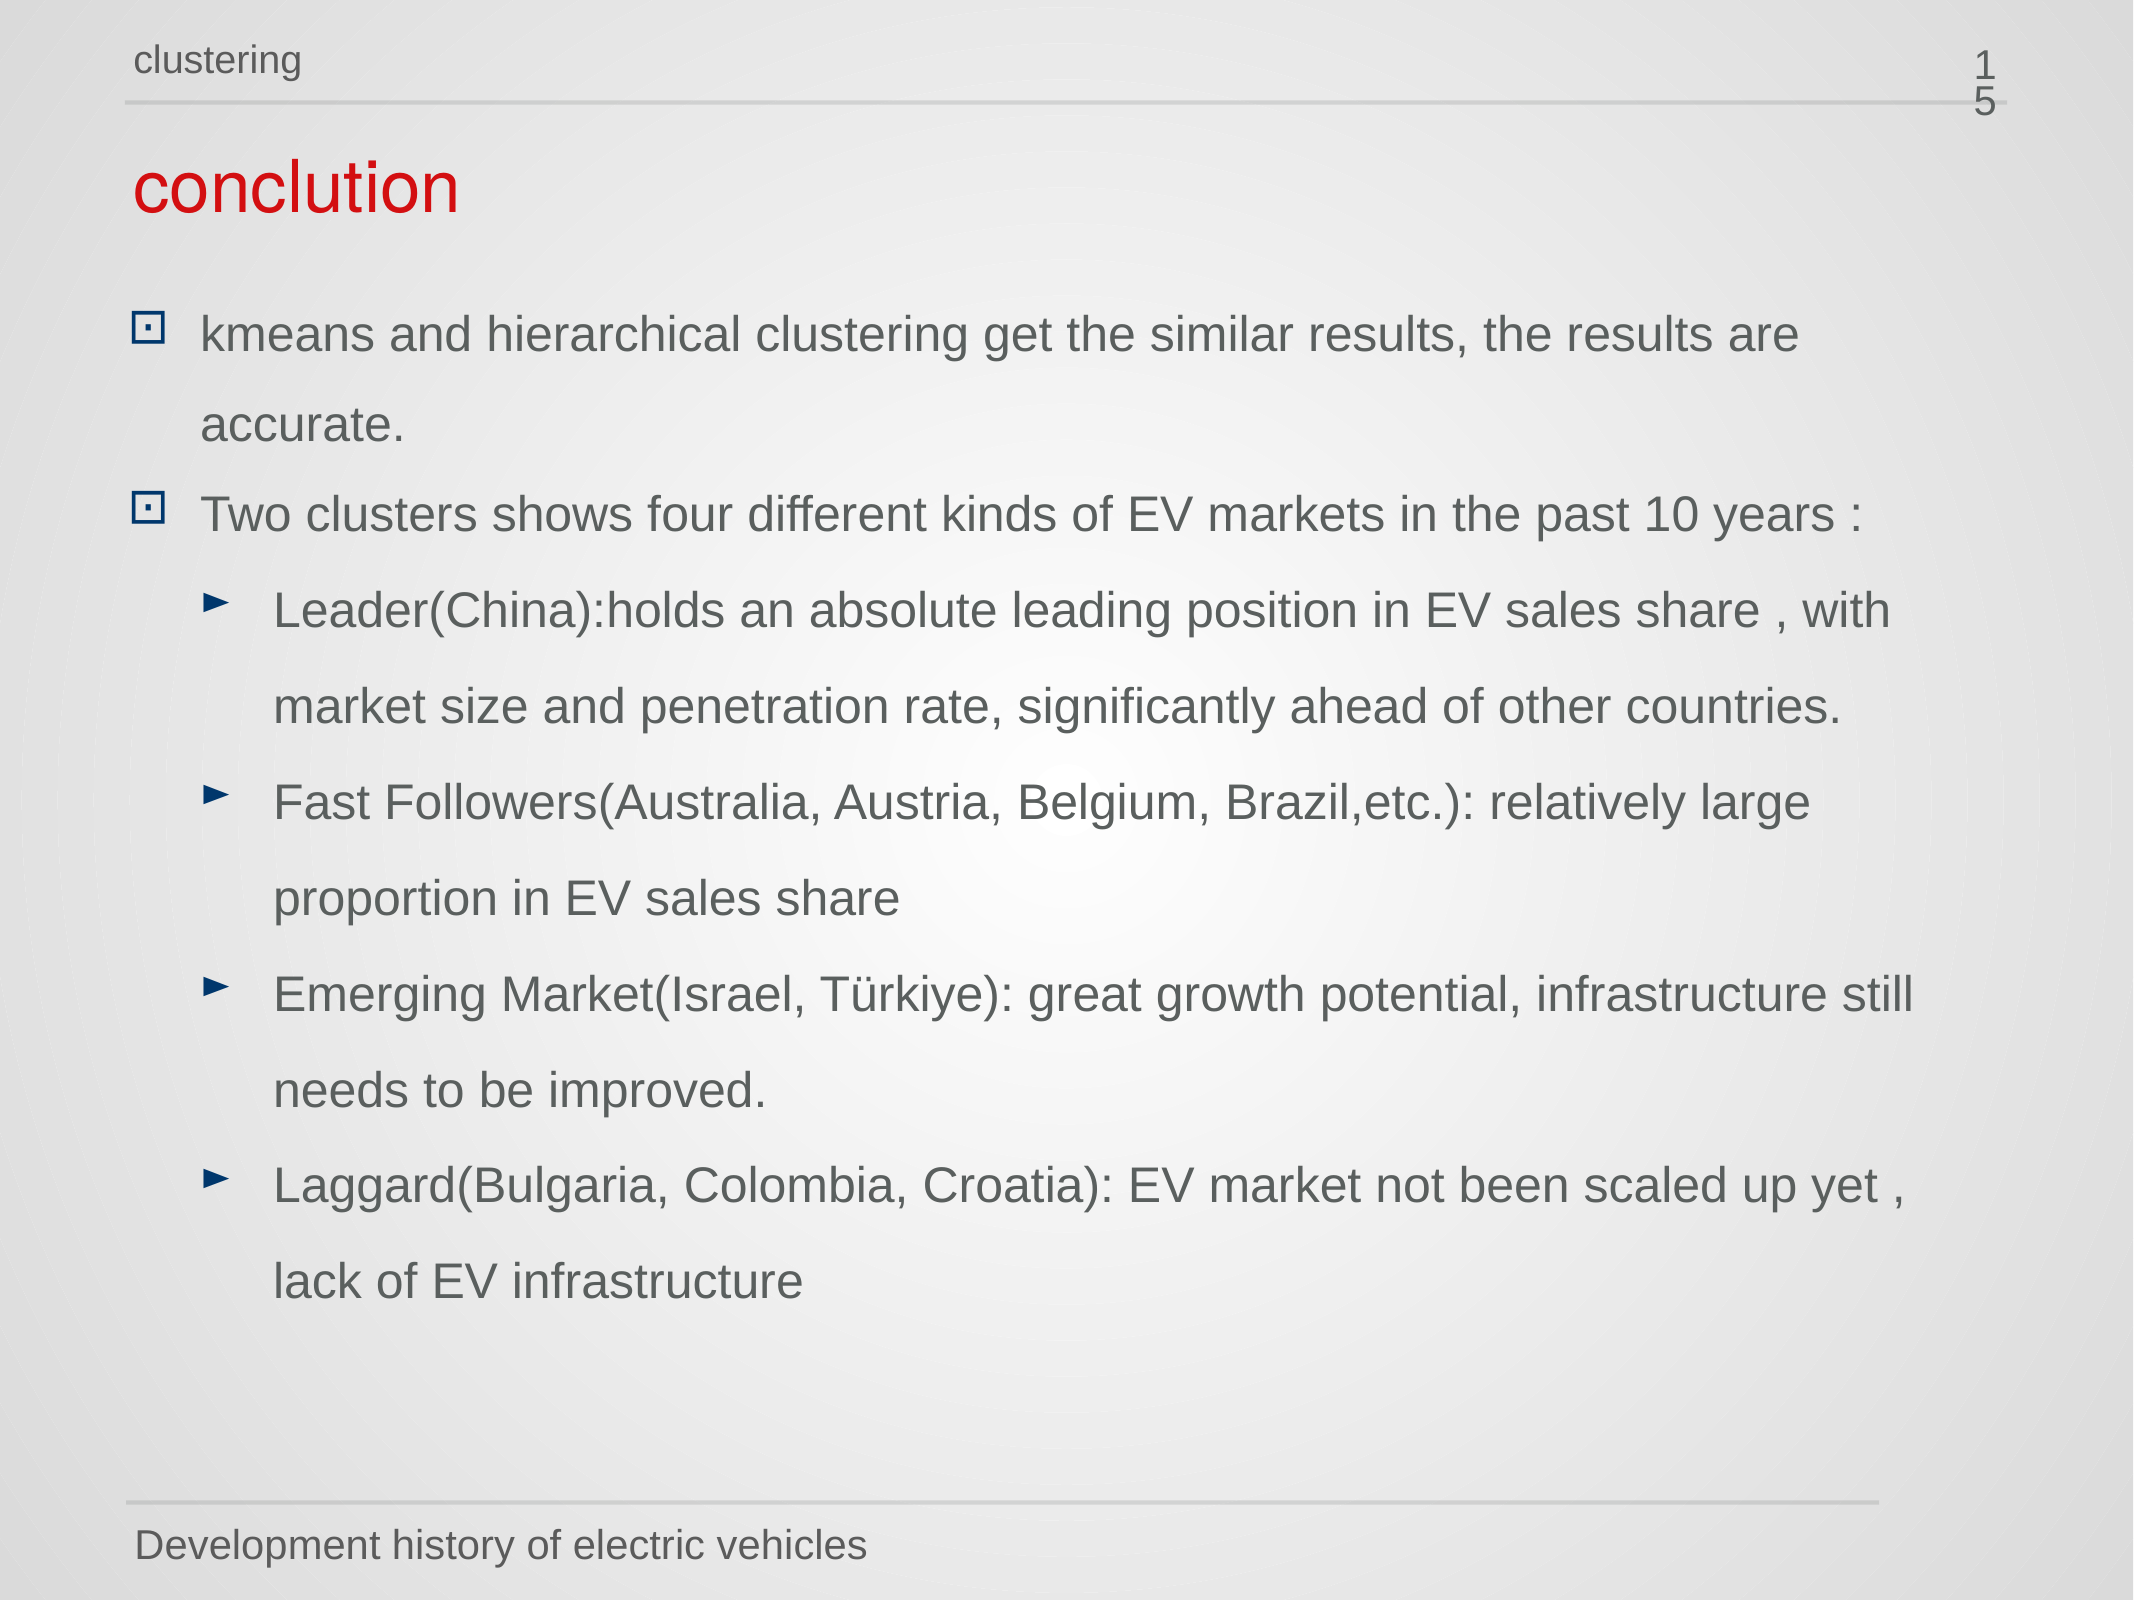

clustering
15
# conclution

kmeans and hierarchical clustering get the similar results, the results are accurate.
Two clusters shows four different kinds of EV markets in the past 10 years :
Leader(China):holds an absolute leading position in EV sales share , with market size and penetration rate, significantly ahead of other countries.
Fast Followers(Australia, Austria, Belgium, Brazil,etc.): relatively large proportion in EV sales share
Emerging Market(Israel, Türkiye): great growth potential, infrastructure still needs to be improved.
Laggard(Bulgaria, Colombia, Croatia): EV market not been scaled up yet , lack of EV infrastructure